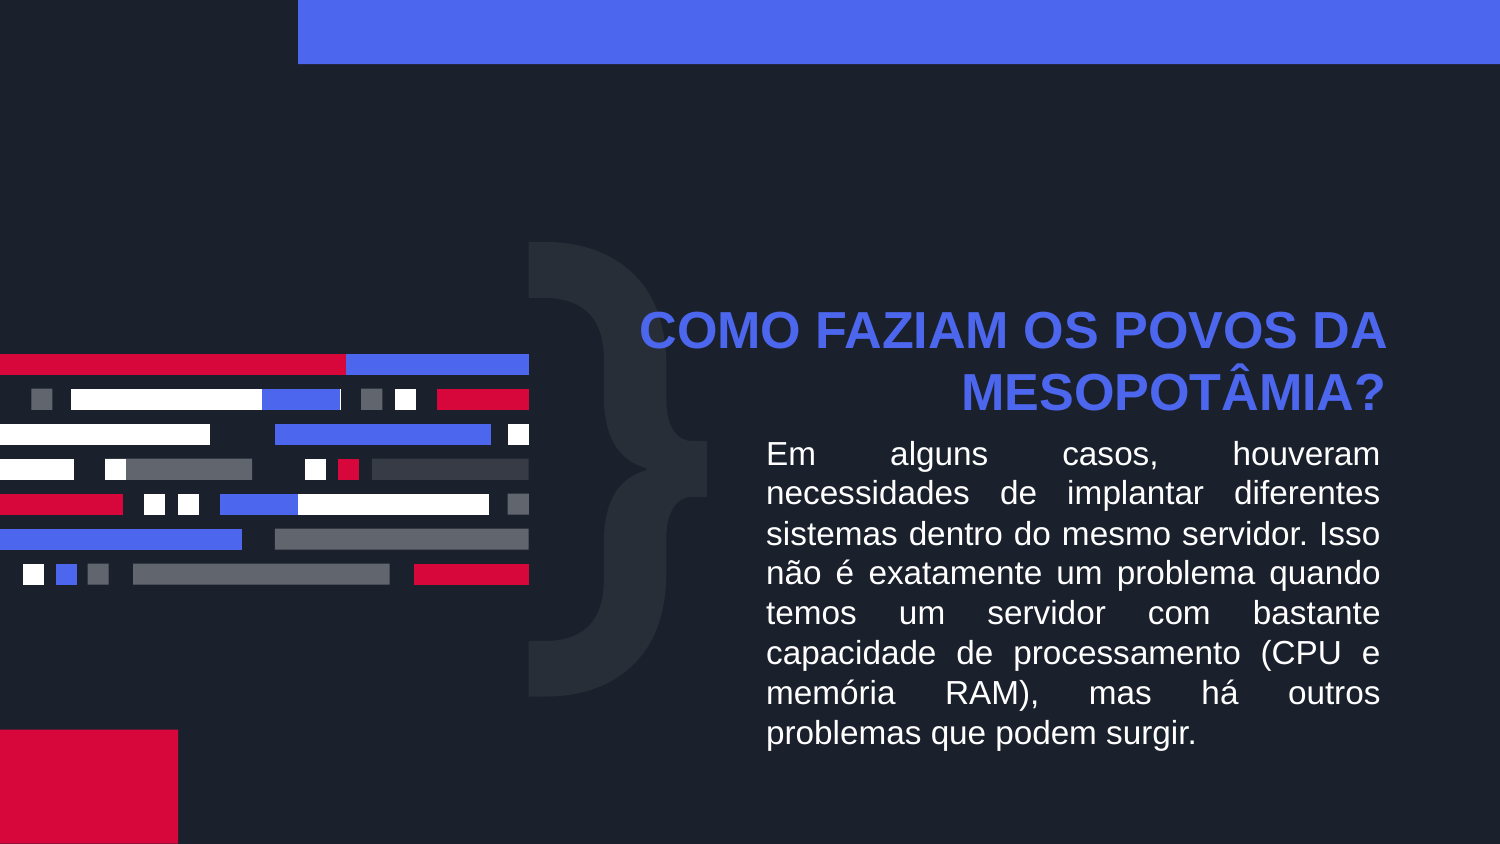

# COMO FAZIAM OS POVOS DA MESOPOTÂMIA?
Em alguns casos, houveram necessidades de implantar diferentes sistemas dentro do mesmo servidor. Isso não é exatamente um problema quando temos um servidor com bastante capacidade de processamento (CPU e memória RAM), mas há outros problemas que podem surgir.